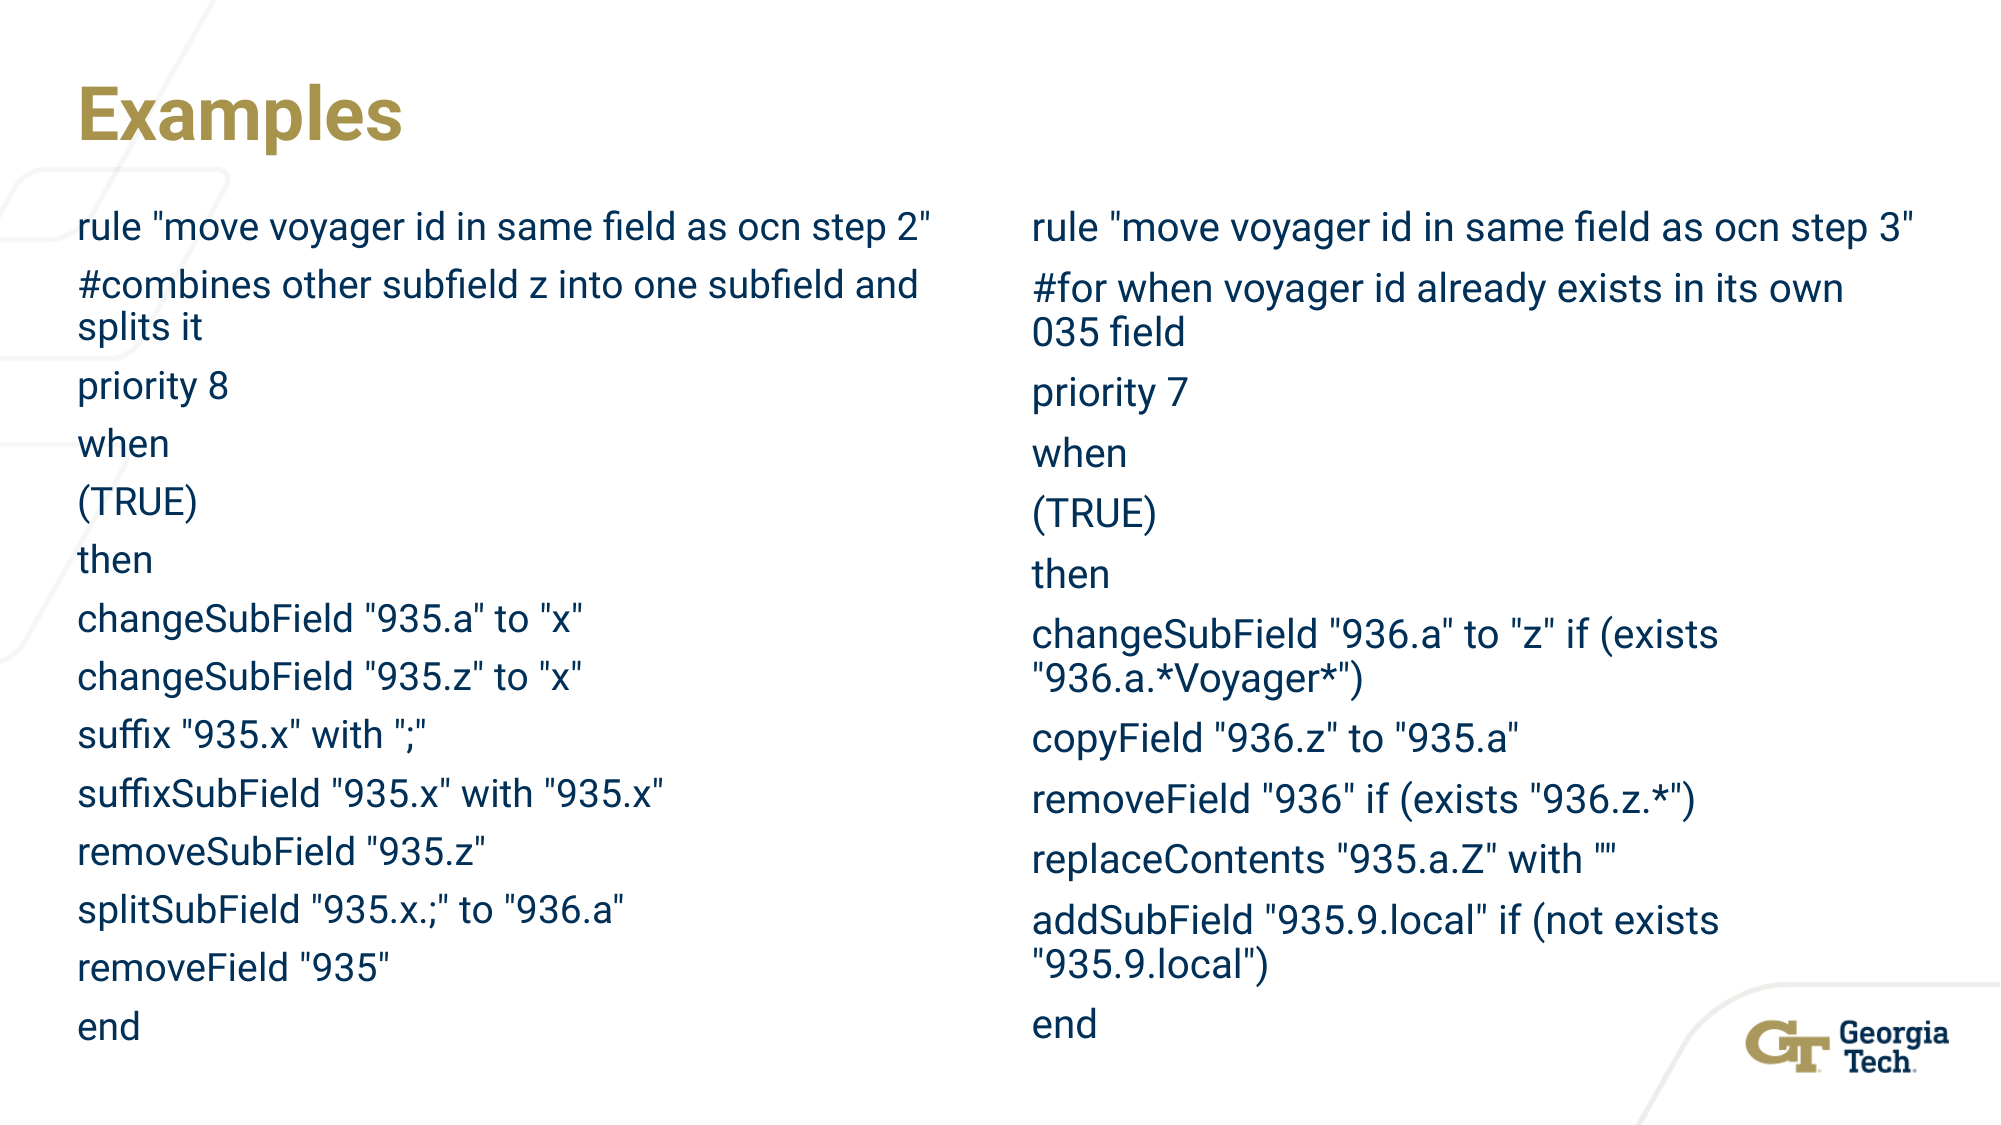

# Examples
rule "move voyager id in same field as ocn step 2"
#combines other subfield z into one subfield and splits it
priority 8
when
(TRUE)
then
changeSubField "935.a" to "x"
changeSubField "935.z" to "x"
suffix "935.x" with ";"
suffixSubField "935.x" with "935.x"
removeSubField "935.z"
splitSubField "935.x.;" to "936.a"
removeField "935"
end
rule "move voyager id in same field as ocn step 3"
#for when voyager id already exists in its own 035 field
priority 7
when
(TRUE)
then
changeSubField "936.a" to "z" if (exists "936.a.*Voyager*")
copyField "936.z" to "935.a"
removeField "936" if (exists "936.z.*")
replaceContents "935.a.Z" with ""
addSubField "935.9.local" if (not exists "935.9.local")
end